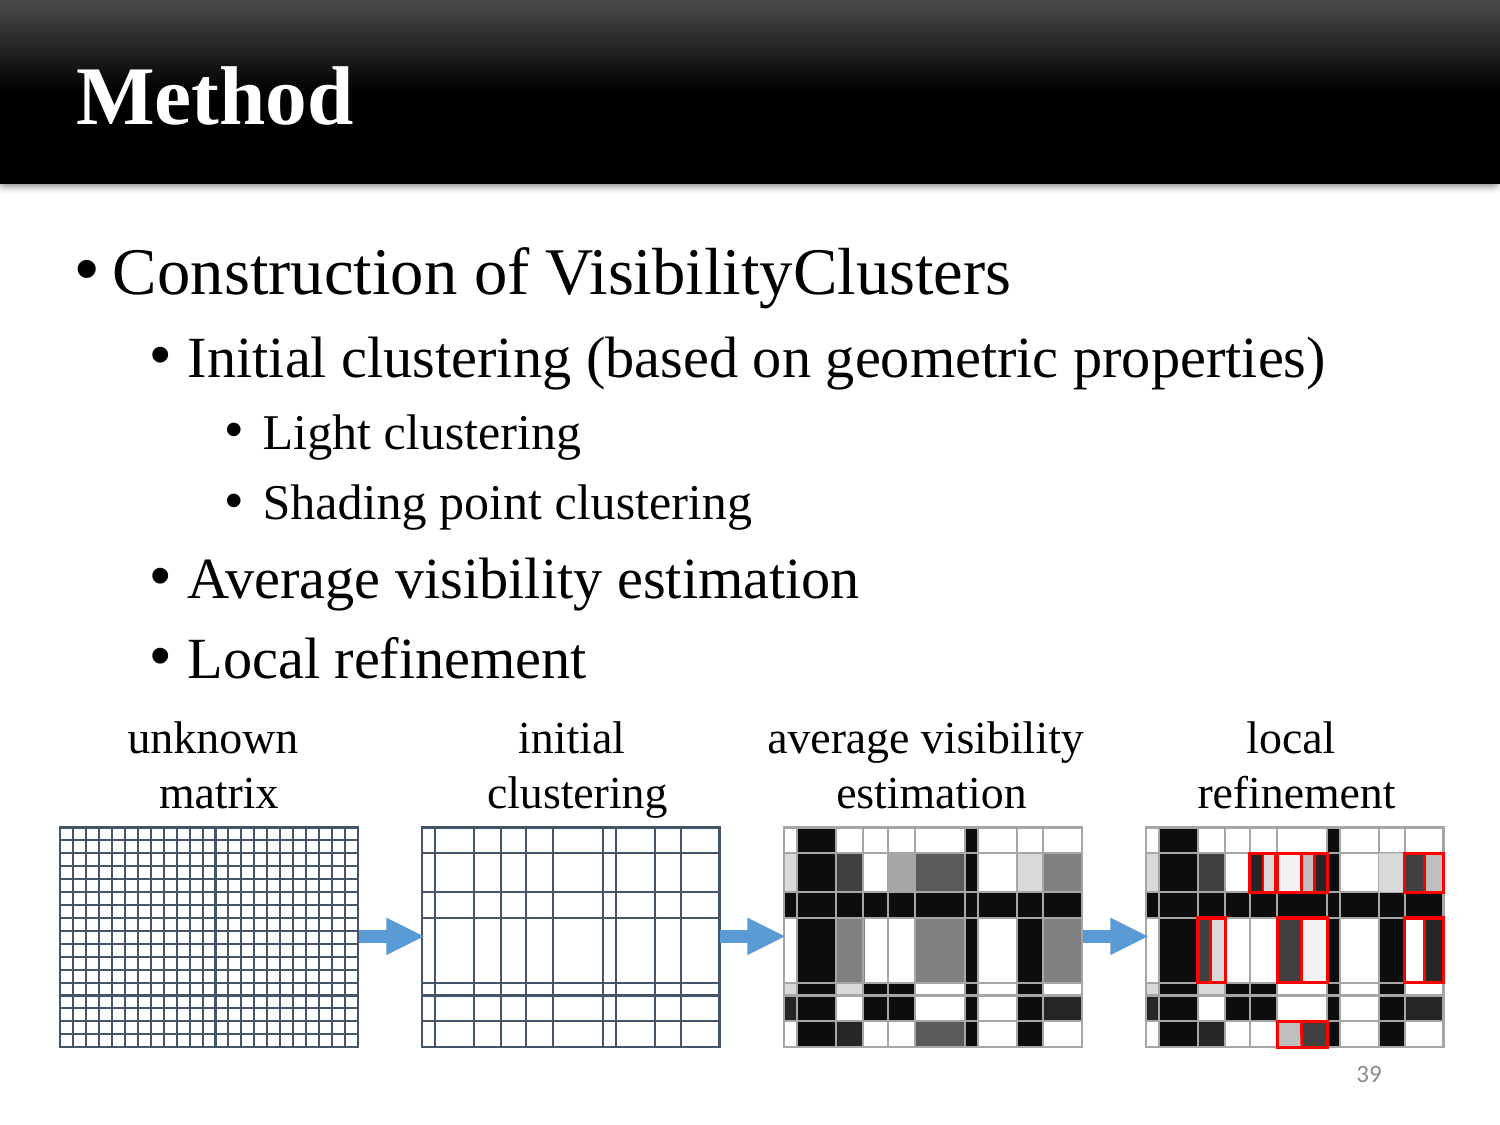

Method
Construction of VisibilityClusters
Initial clustering (based on geometric properties)
Light clustering
Shading point clustering
Average visibility estimation
Local refinement
average visibility
estimation
local
refinement
unknown
 matrix
initial
 clustering

39